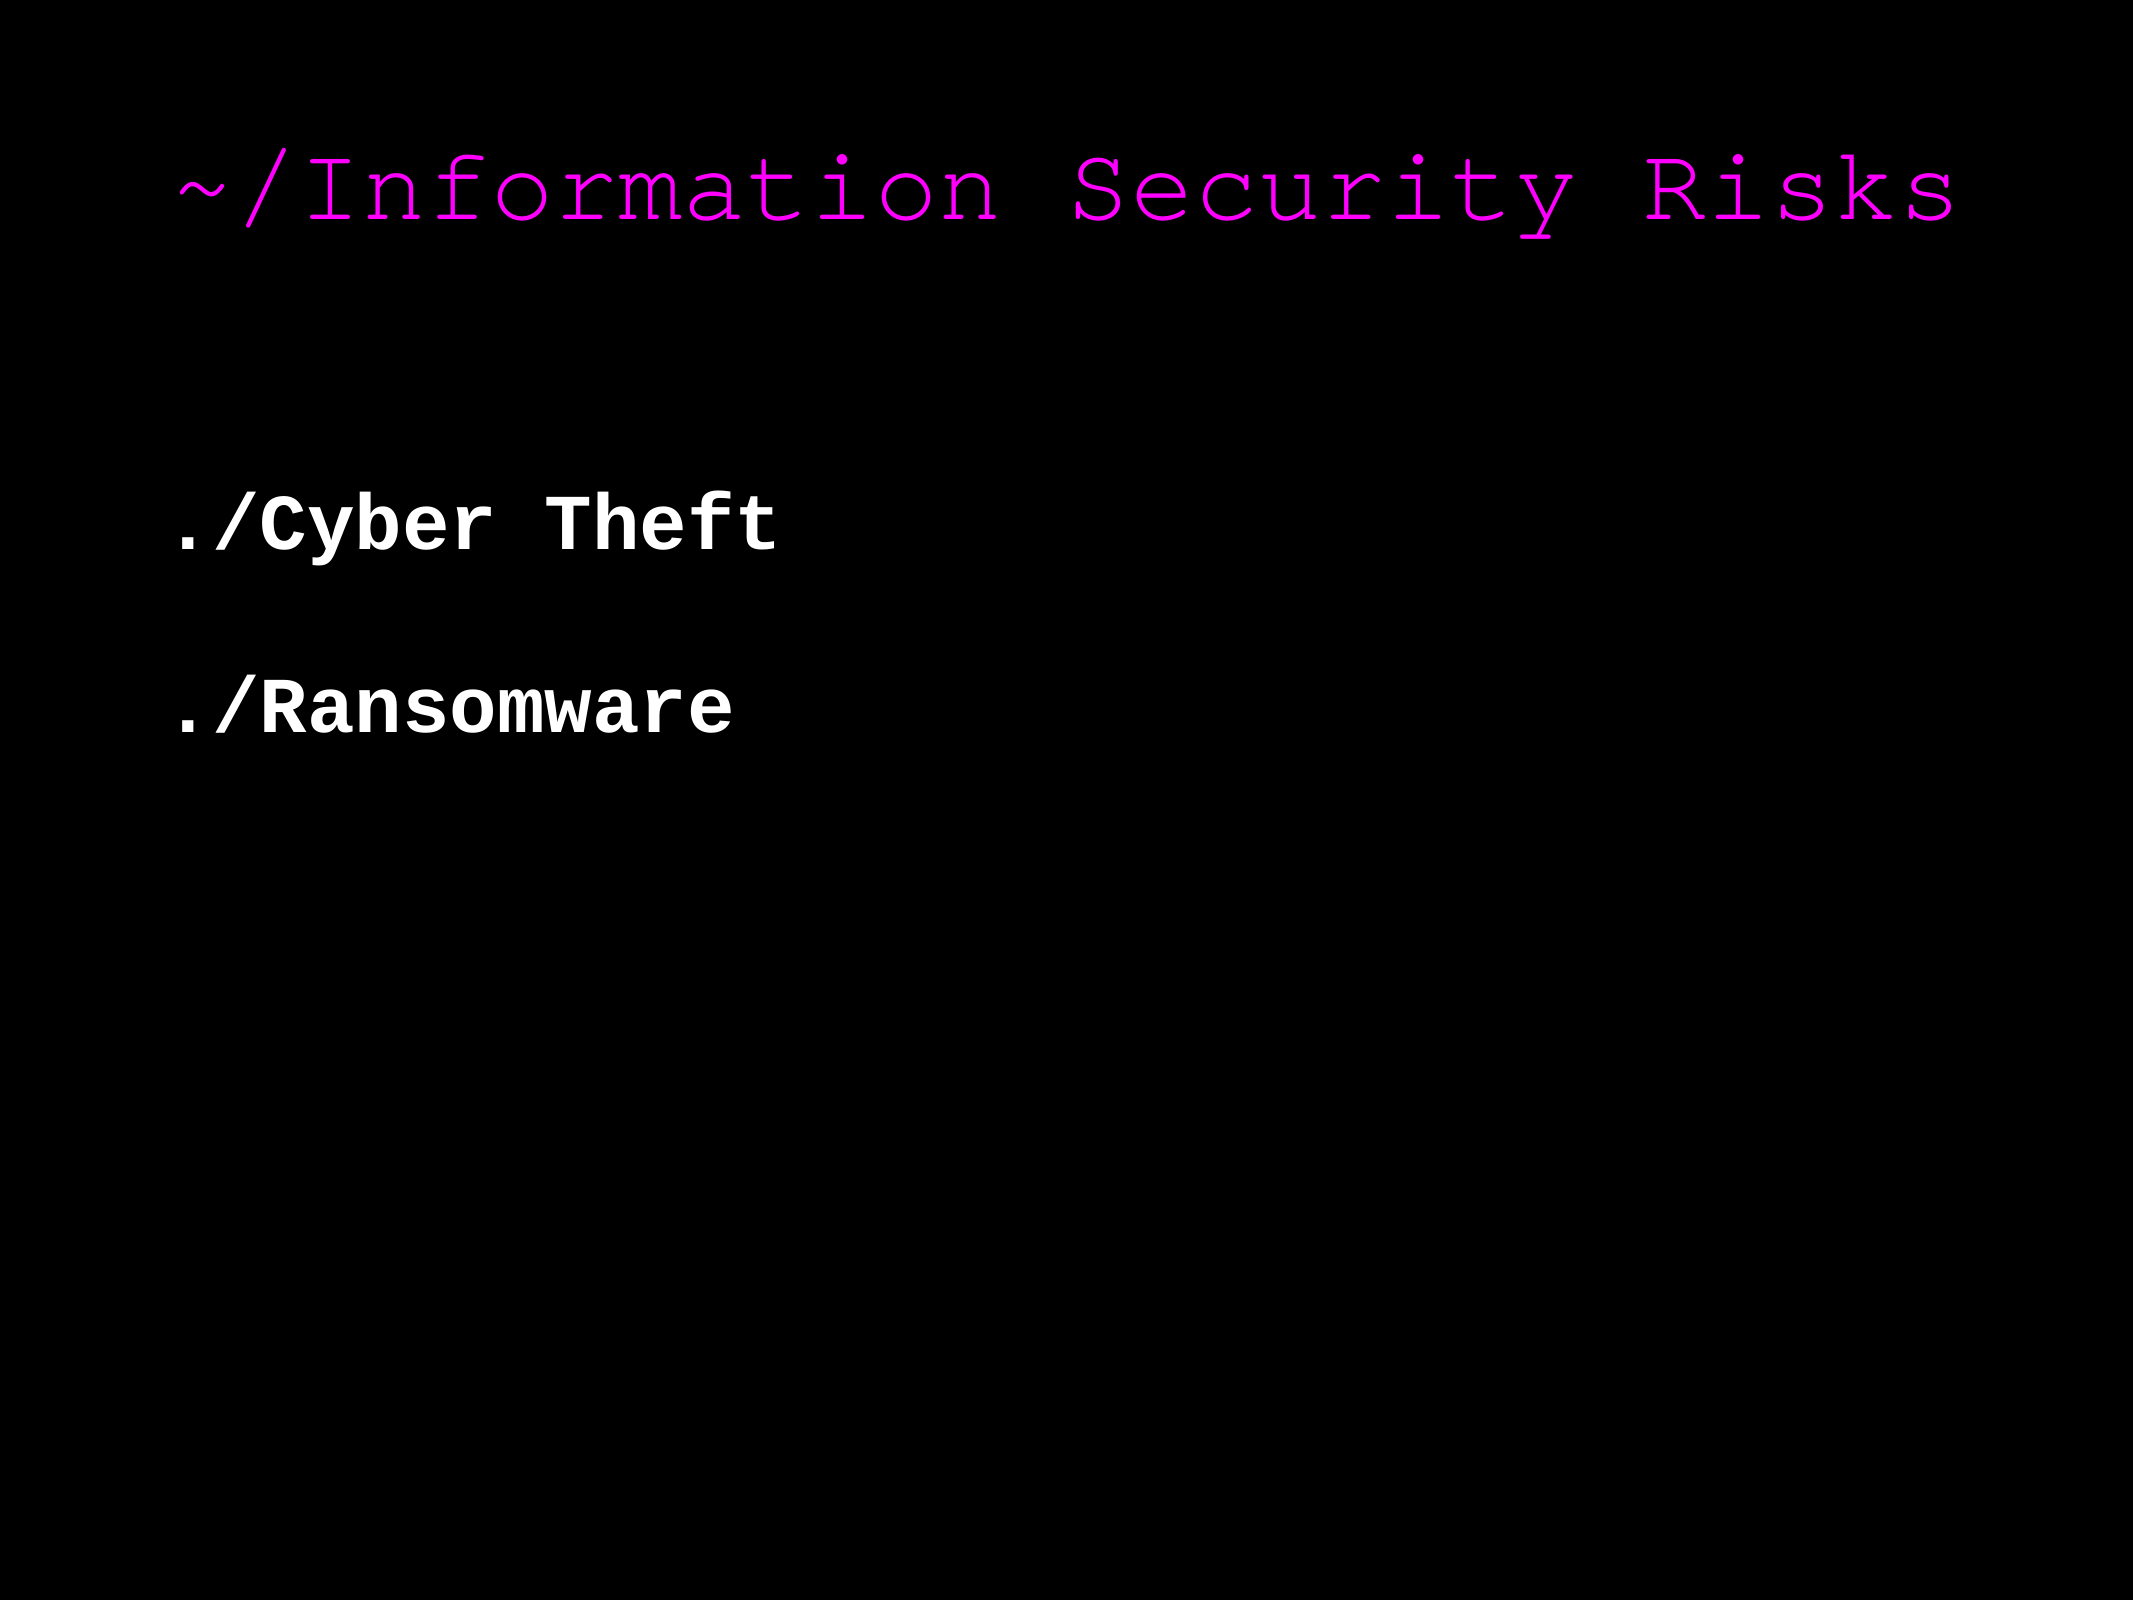

# ~/Information Security Risks
./Cyber Theft
./Ransomware